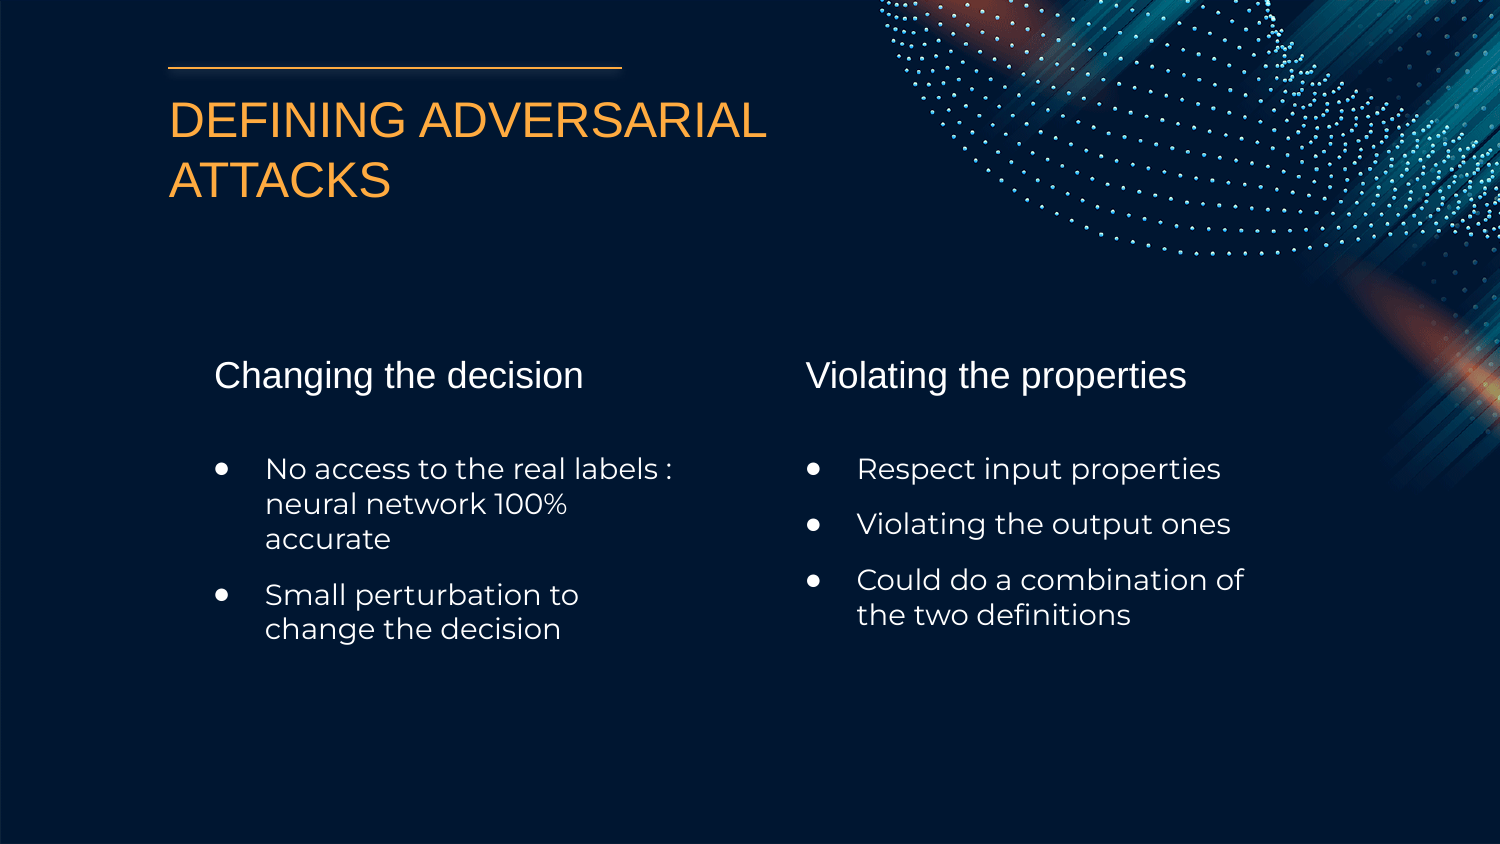

# DEFINING ADVERSARIAL ATTACKS
Changing the decision
Violating the properties
No access to the real labels : neural network 100% accurate
Small perturbation to change the decision

Respect input properties
Violating the output ones
Could do a combination of the two definitions